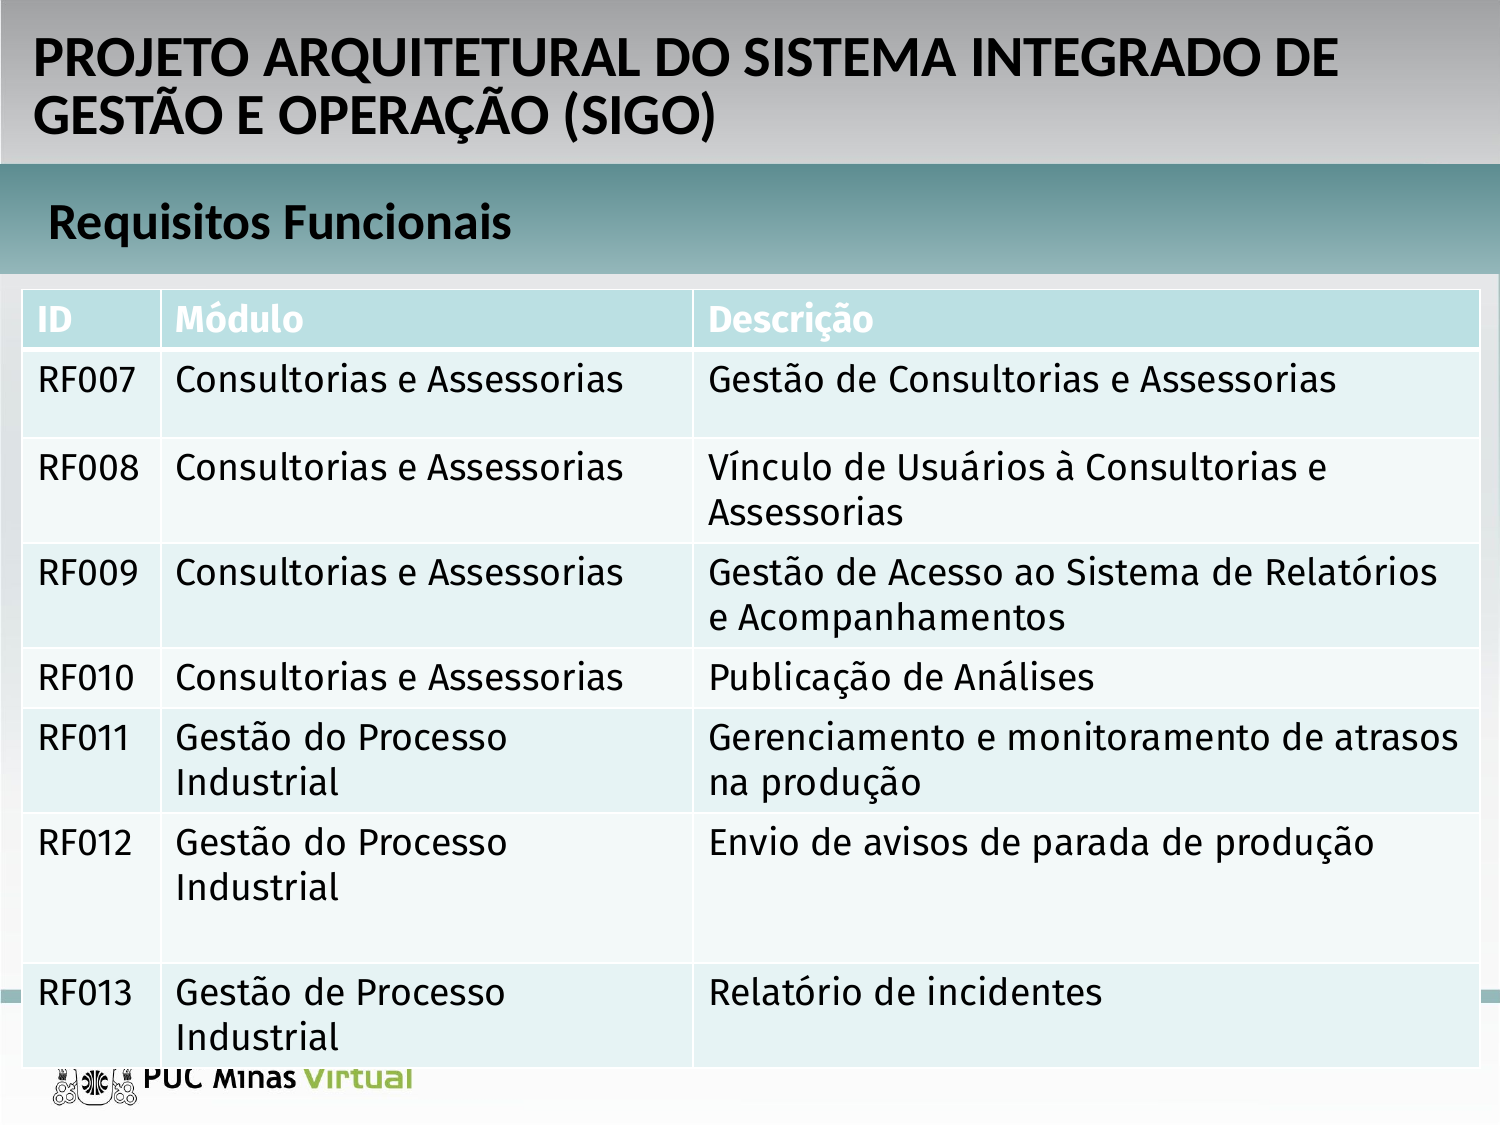

PROJETO ARQUITETURAL DO SISTEMA INTEGRADO DE GESTÃO E OPERAÇÃO (SIGO)

Requisitos Funcionais
| ID | Módulo | Descrição |
| --- | --- | --- |
| RF007 | Consultorias e Assessorias | Gestão de Consultorias e Assessorias |
| RF008 | Consultorias e Assessorias | Vínculo de Usuários à Consultorias e Assessorias |
| RF009 | Consultorias e Assessorias | Gestão de Acesso ao Sistema de Relatórios e Acompanhamentos |
| RF010 | Consultorias e Assessorias | Publicação de Análises |
| RF011 | Gestão do Processo Industrial | Gerenciamento e monitoramento de atrasos na produção |
| RF012 | Gestão do Processo Industrial | Envio de avisos de parada de produção |
| RF013 | Gestão de Processo Industrial | Relatório de incidentes |